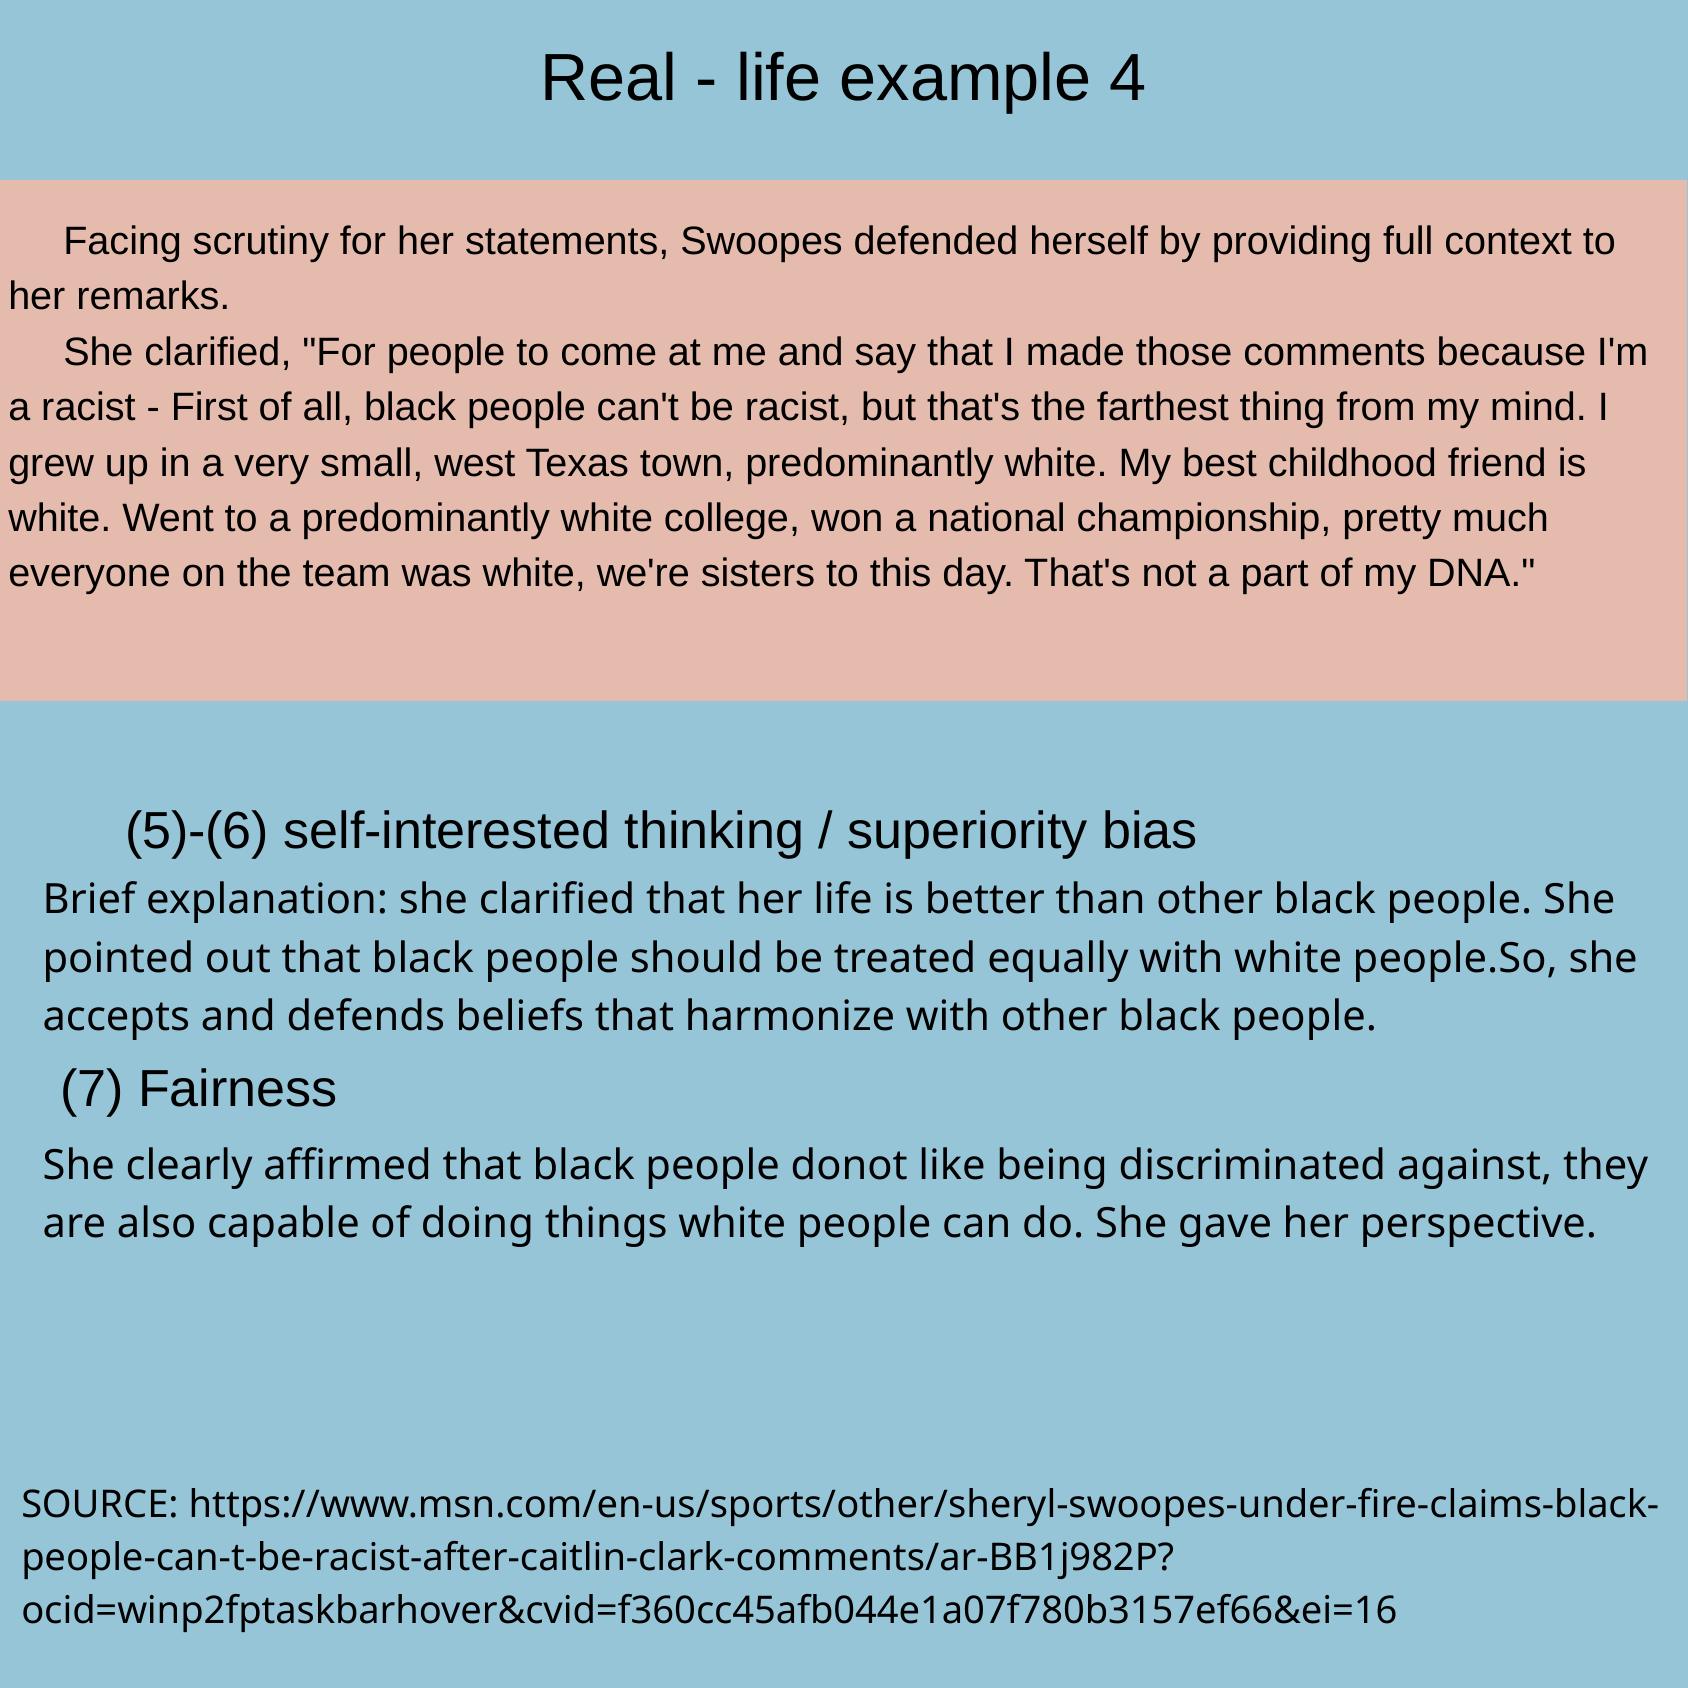

Real - life example 4

     Facing scrutiny for her statements, Swoopes defended herself by providing full context to her remarks.
     She clarified, "For people to come at me and say that I made those comments because I'm a racist - First of all, black people can't be racist, but that's the farthest thing from my mind. I grew up in a very small, west Texas town, predominantly white. My best childhood friend is white. Went to a predominantly white college, won a national championship, pretty much everyone on the team was white, we're sisters to this day. That's not a part of my DNA."

(5)-(6) self-interested thinking / superiority bias
Brief explanation: she clarified that her life is better than other black people. She pointed out that black people should be treated equally with white people.So, she accepts and defends beliefs that harmonize with other black people.
(7) Fairness
She clearly affirmed that black people donot like being discriminated against, they are also capable of doing things white people can do. She gave her perspective.
SOURCE: https://www.msn.com/en-us/sports/other/sheryl-swoopes-under-fire-claims-black-people-can-t-be-racist-after-caitlin-clark-comments/ar-BB1j982P?ocid=winp2fptaskbarhover&cvid=f360cc45afb044e1a07f780b3157ef66&ei=16